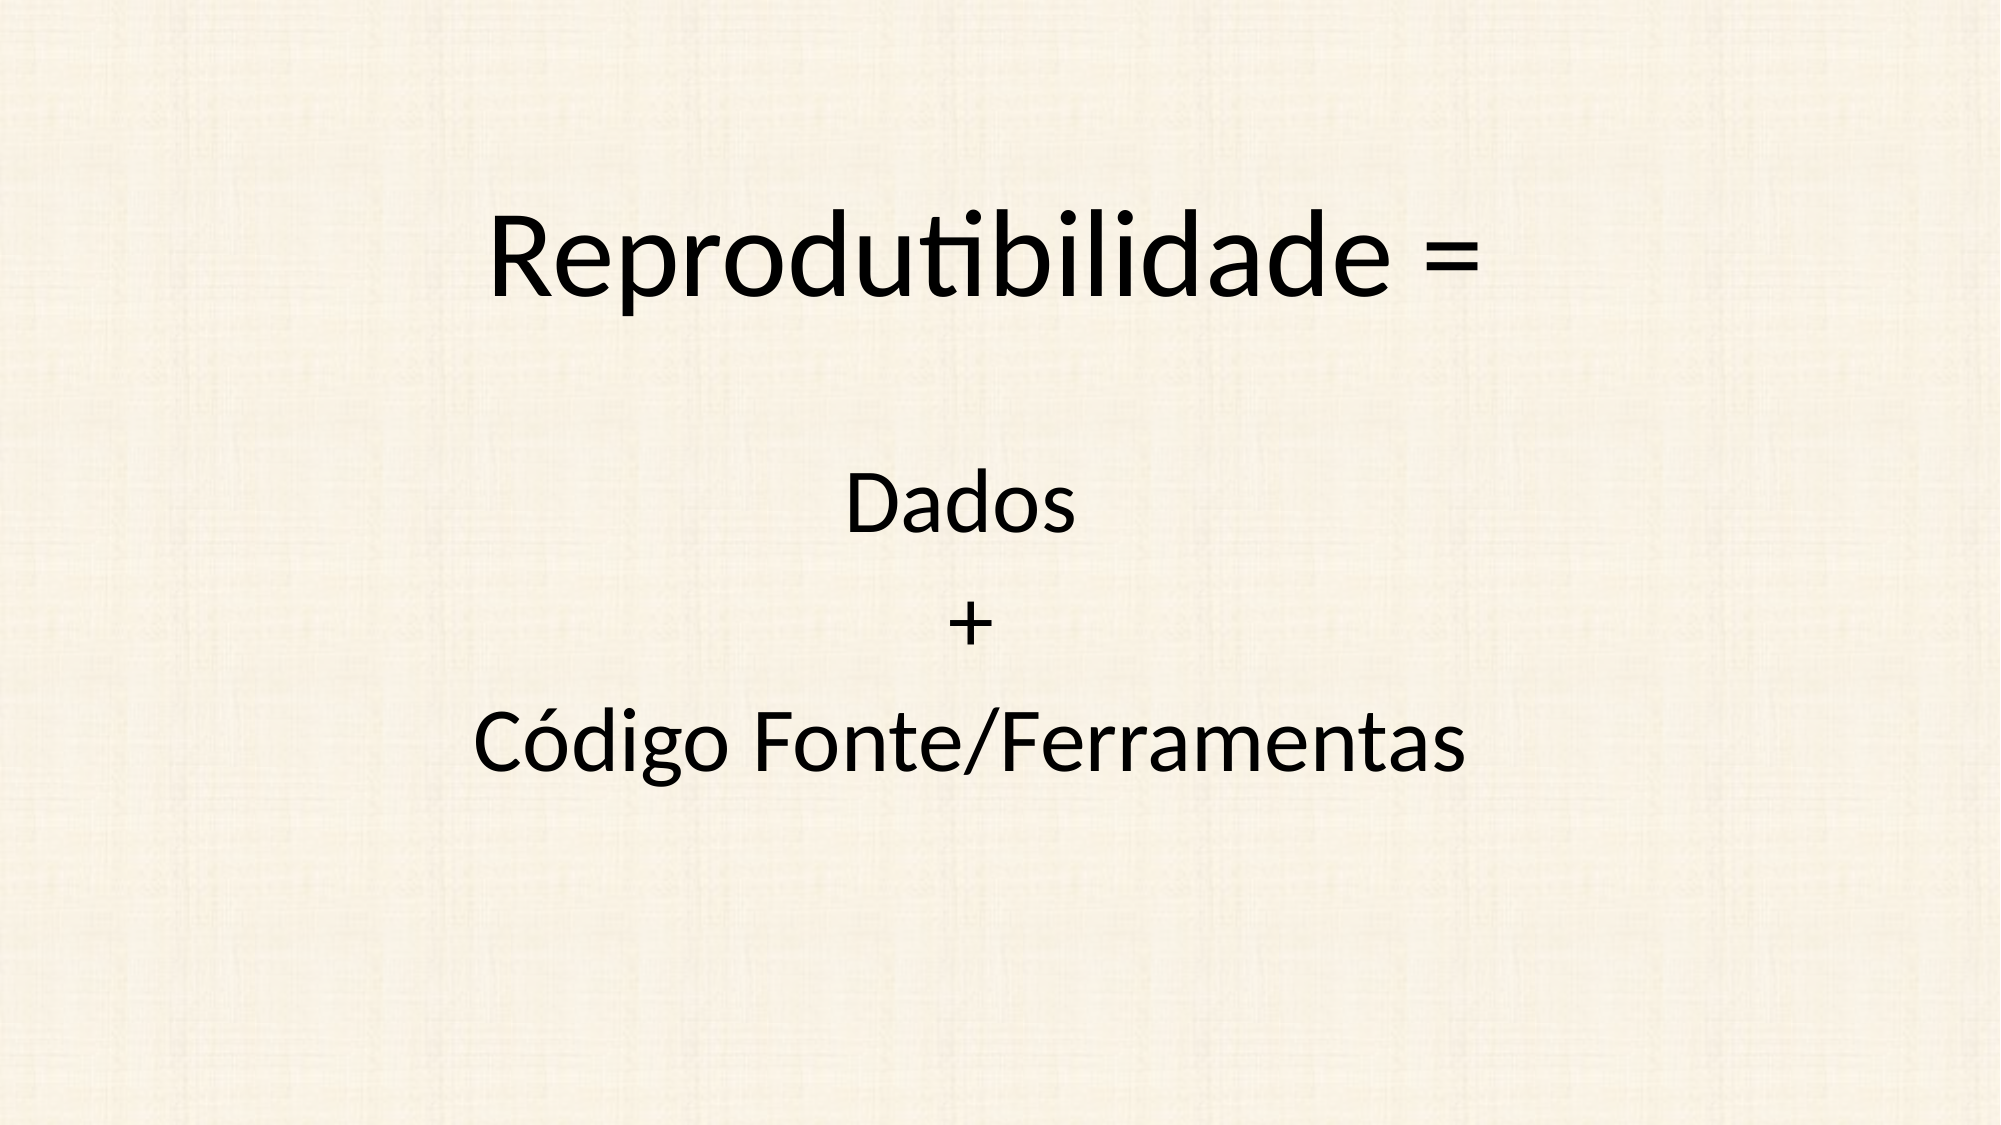

# Reprodutibilidade =
Dados
+
Código Fonte/Ferramentas